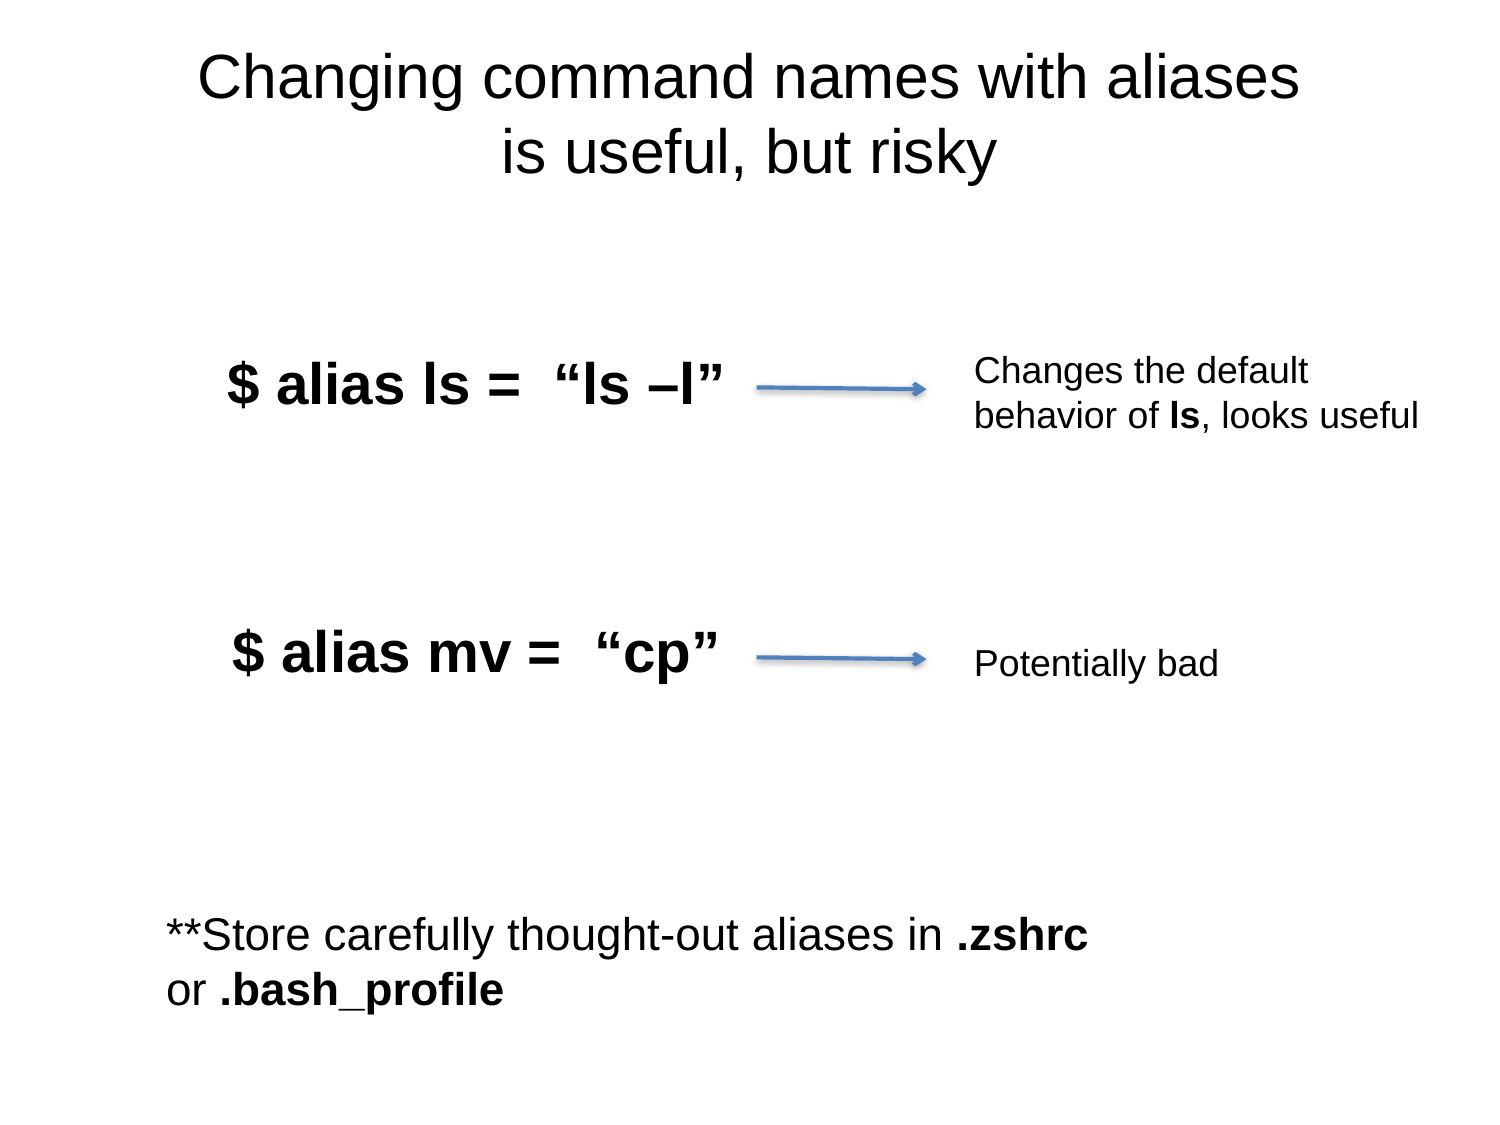

Changing command names with aliases is useful, but risky
$ alias ls =  “ls –l”
Changes the default behavior of ls, looks useful
$ alias mv =  “cp”
Potentially bad
**Store carefully thought-out aliases in .zshrc or .bash_profile